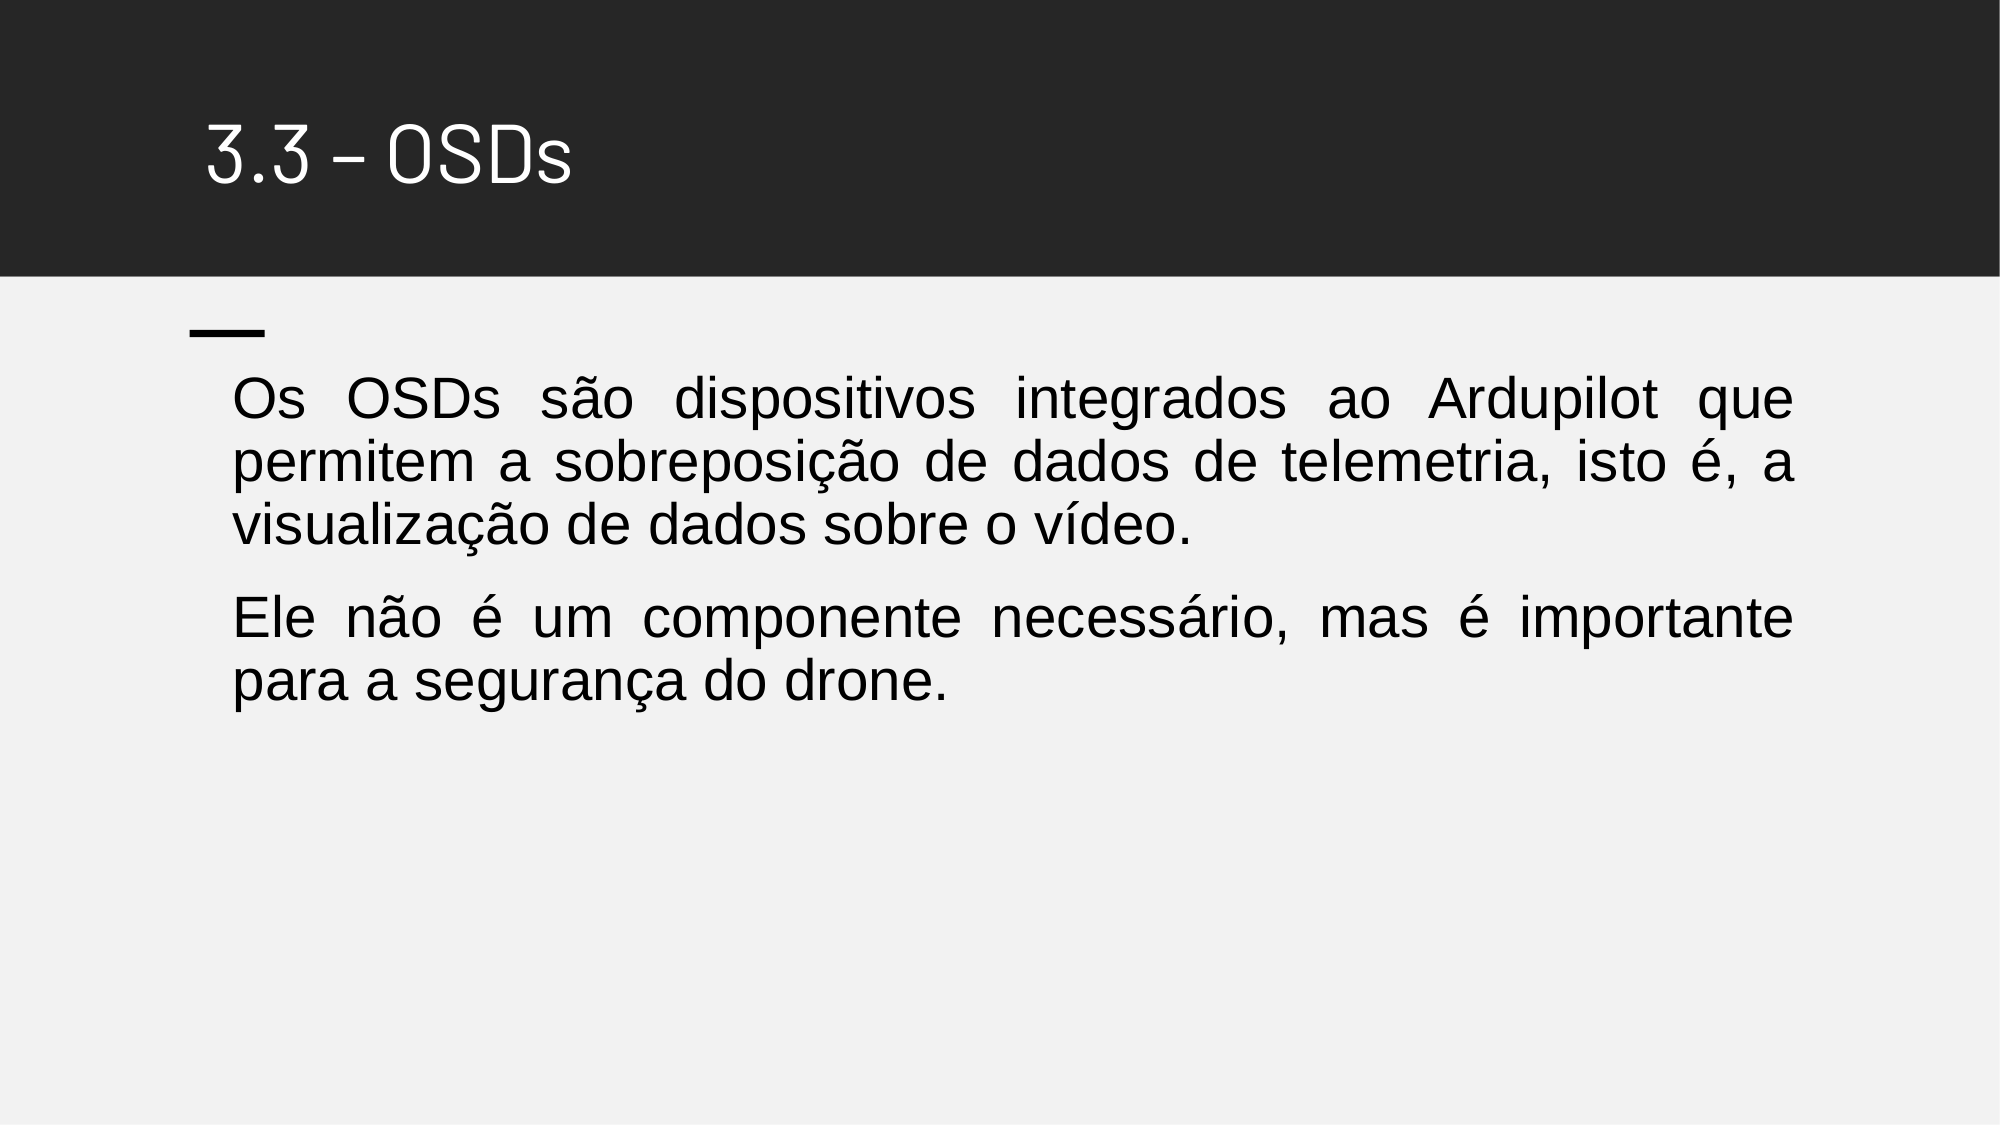

# 3.3 – OSDs

Os OSDs são dispositivos integrados ao Ardupilot que permitem a sobreposição de dados de telemetria, isto é, a visualização de dados sobre o vídeo.
Ele não é um componente necessário, mas é importante para a segurança do drone.